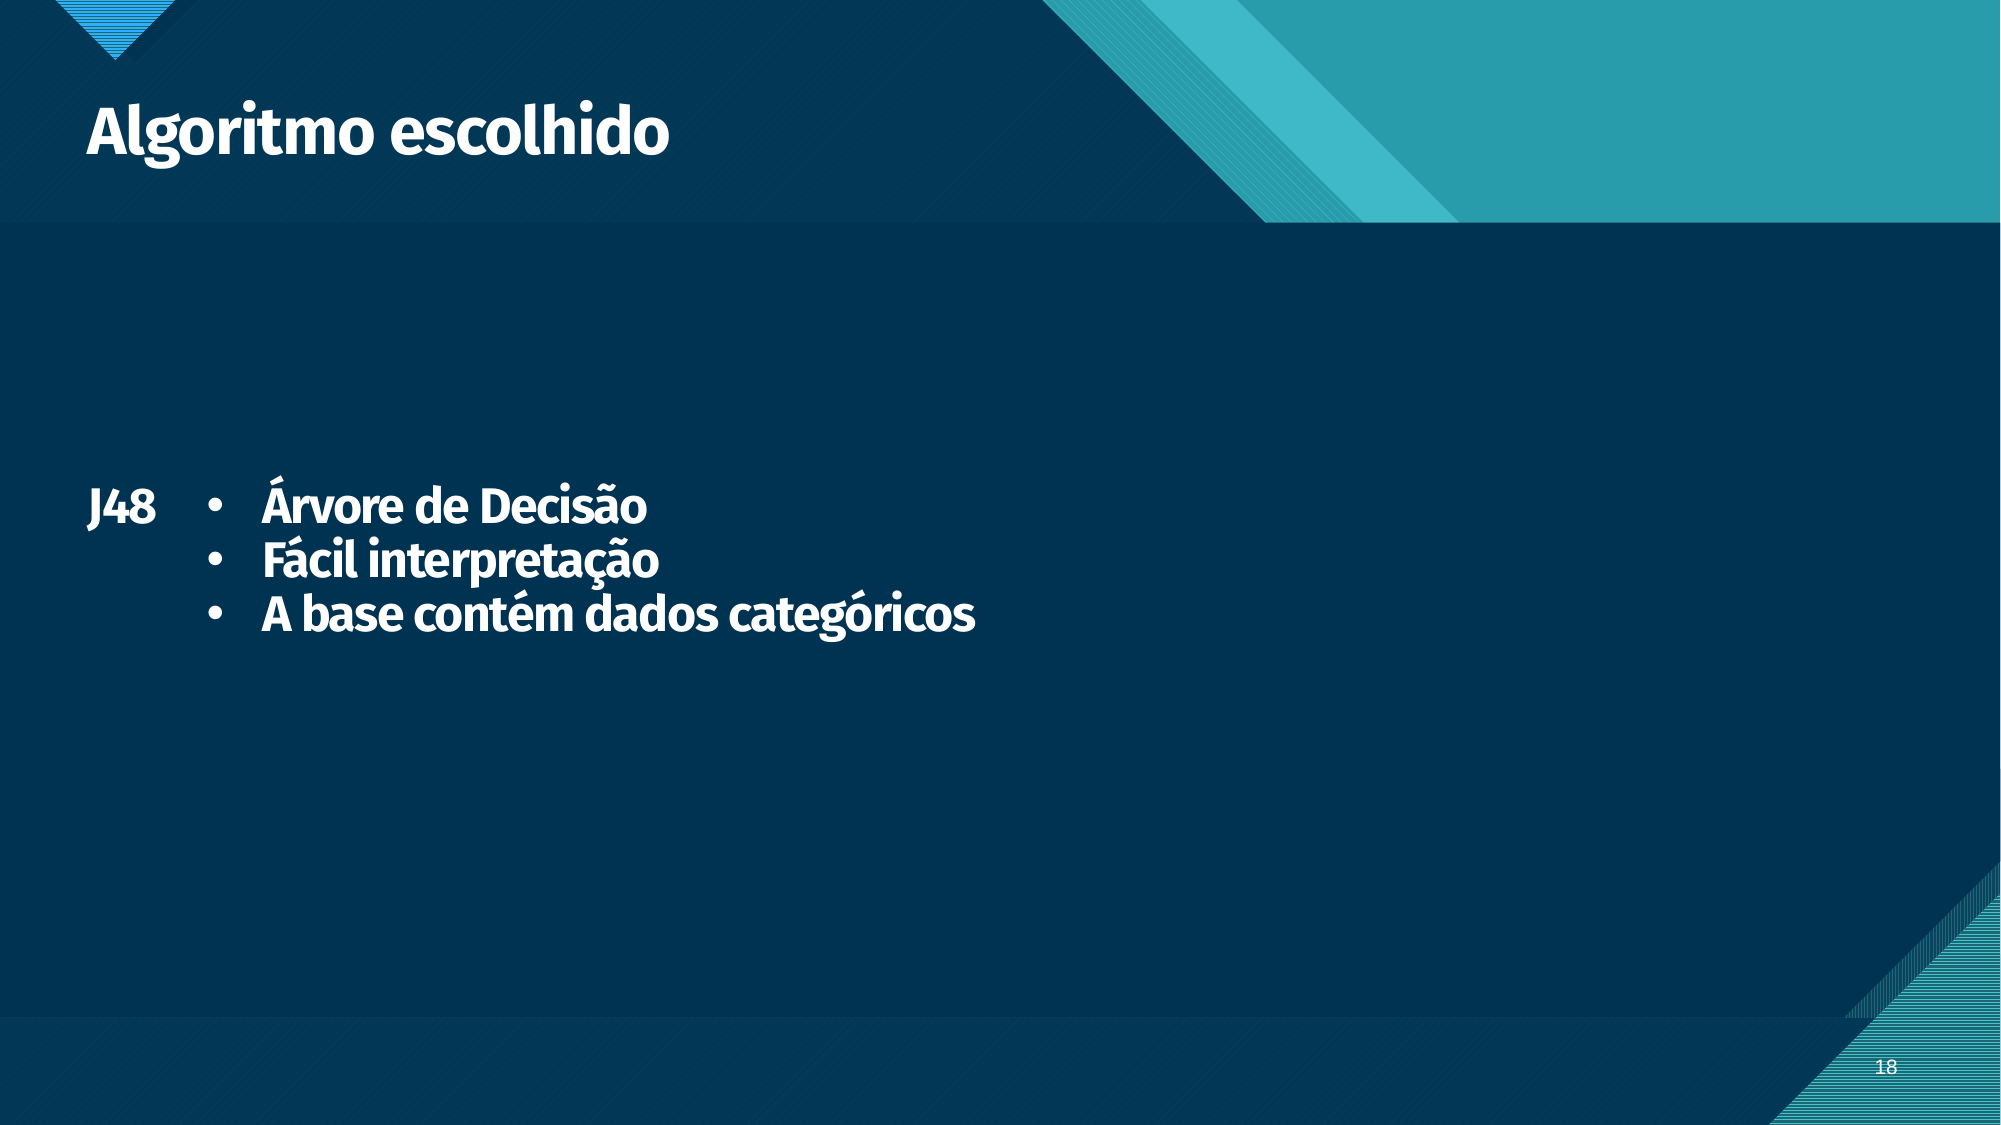

# Algoritmo escolhido
J48
Árvore de Decisão
Fácil interpretação
A base contém dados categóricos
18